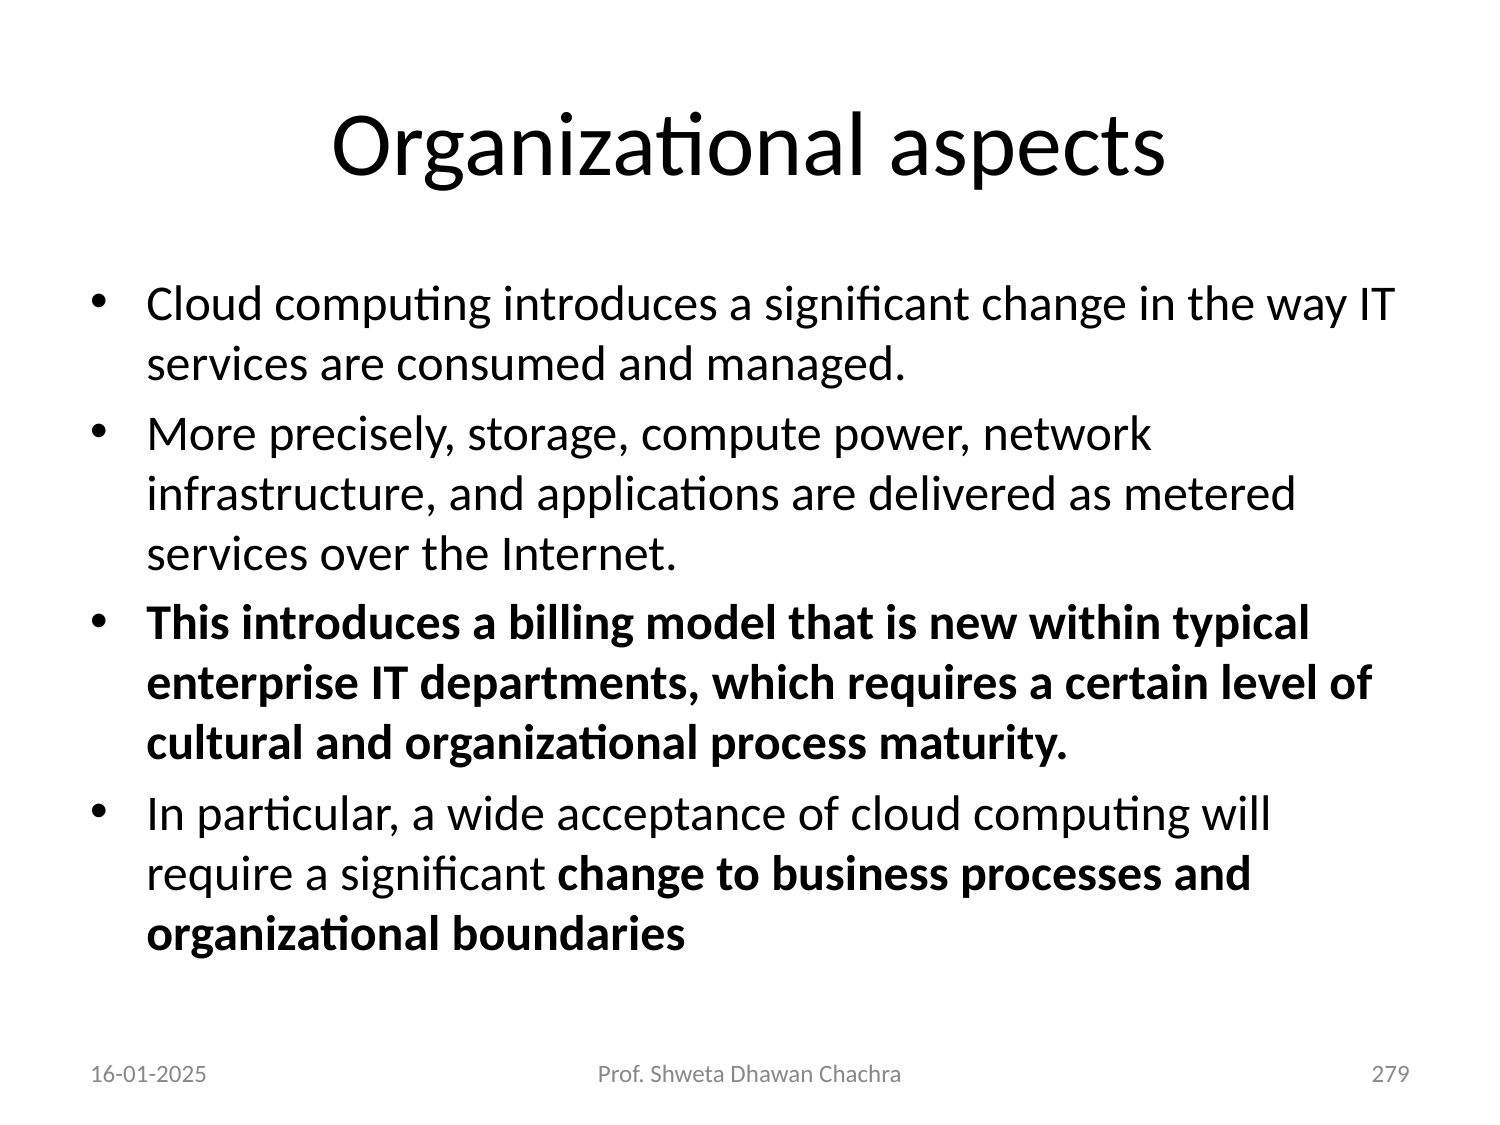

# Organizational aspects
Cloud computing introduces a significant change in the way IT services are consumed and managed.
More precisely, storage, compute power, network infrastructure, and applications are delivered as metered services over the Internet.
This introduces a billing model that is new within typical enterprise IT departments, which requires a certain level of cultural and organizational process maturity.
In particular, a wide acceptance of cloud computing will require a significant change to business processes and organizational boundaries
16-01-2025
Prof. Shweta Dhawan Chachra
279